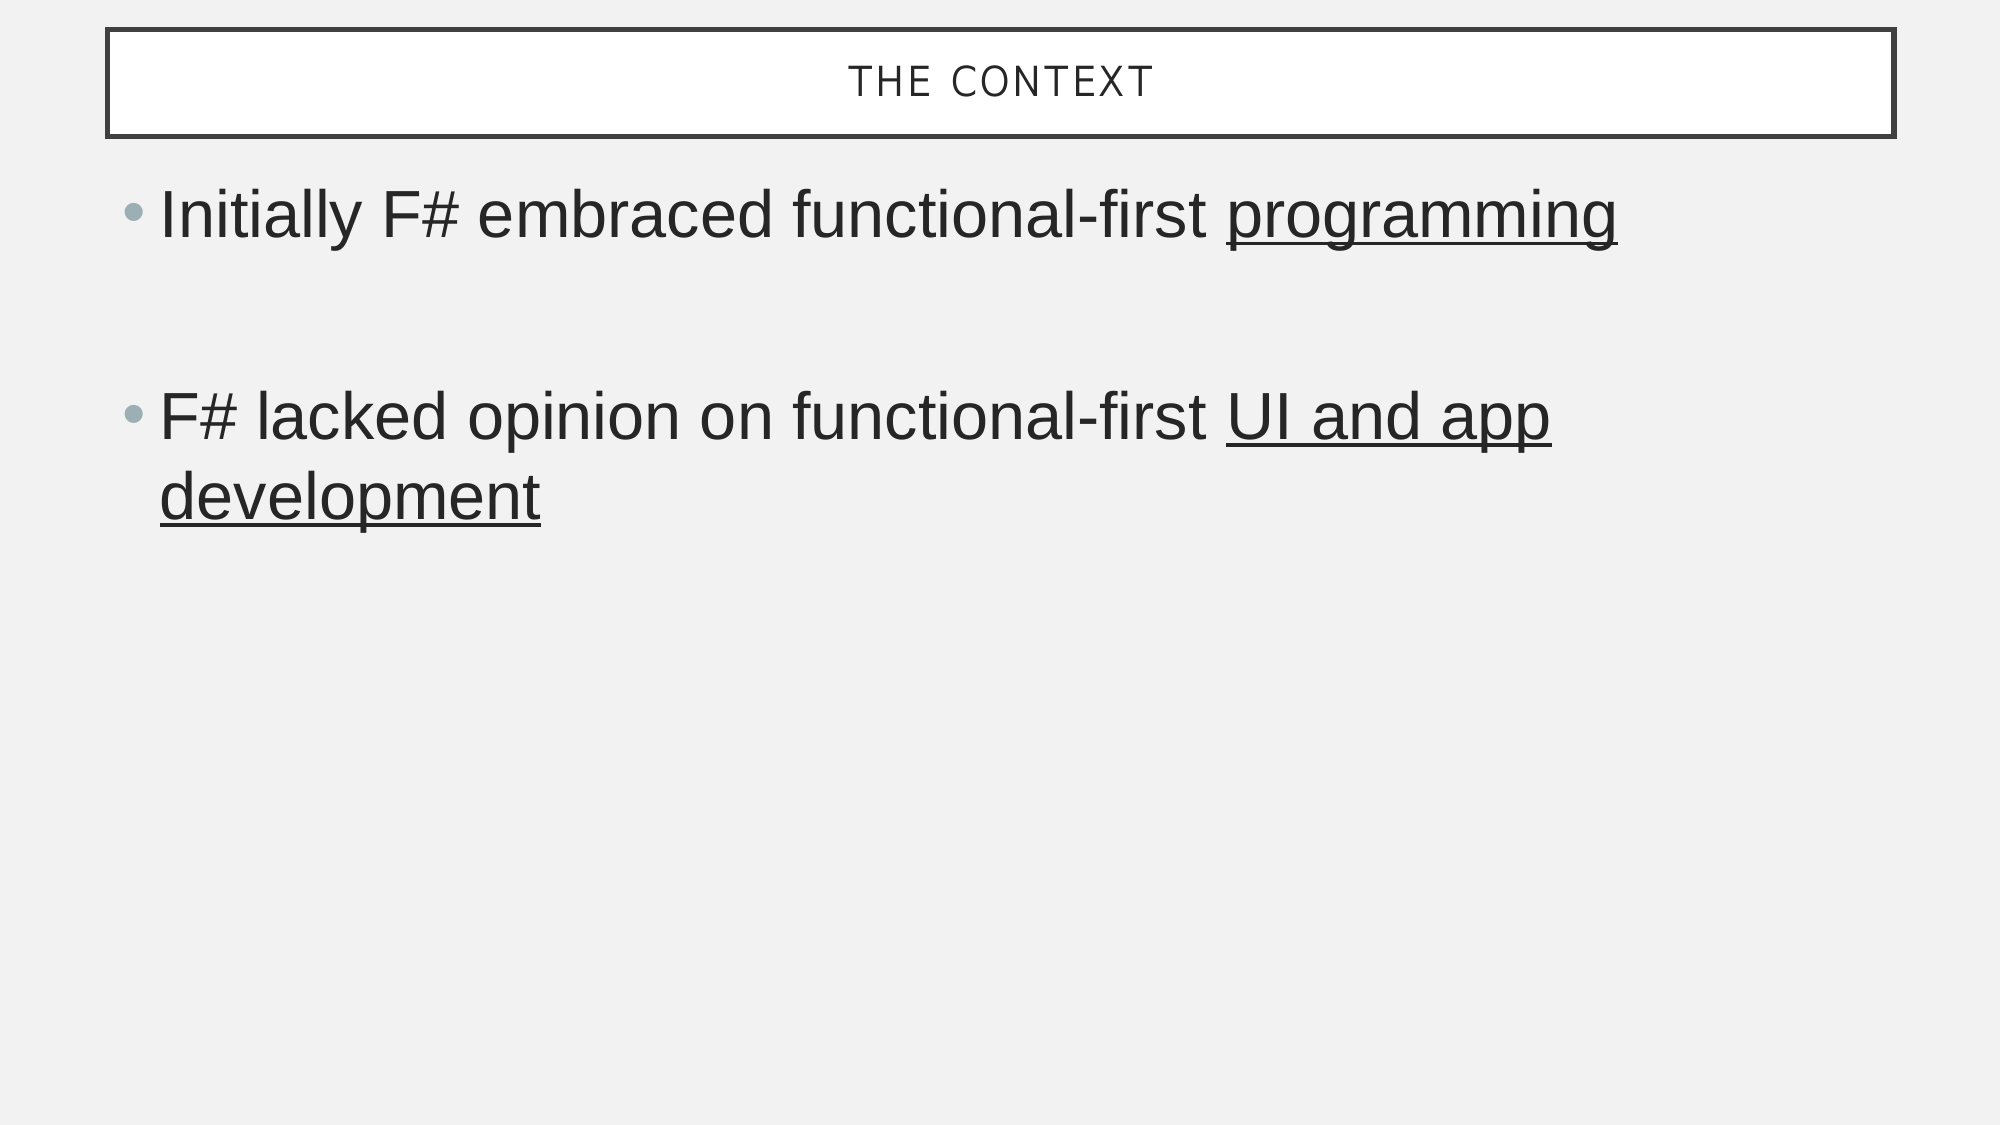

# The context
Initially F# embraced functional-first programming

F# lacked opinion on functional-first UI and app development